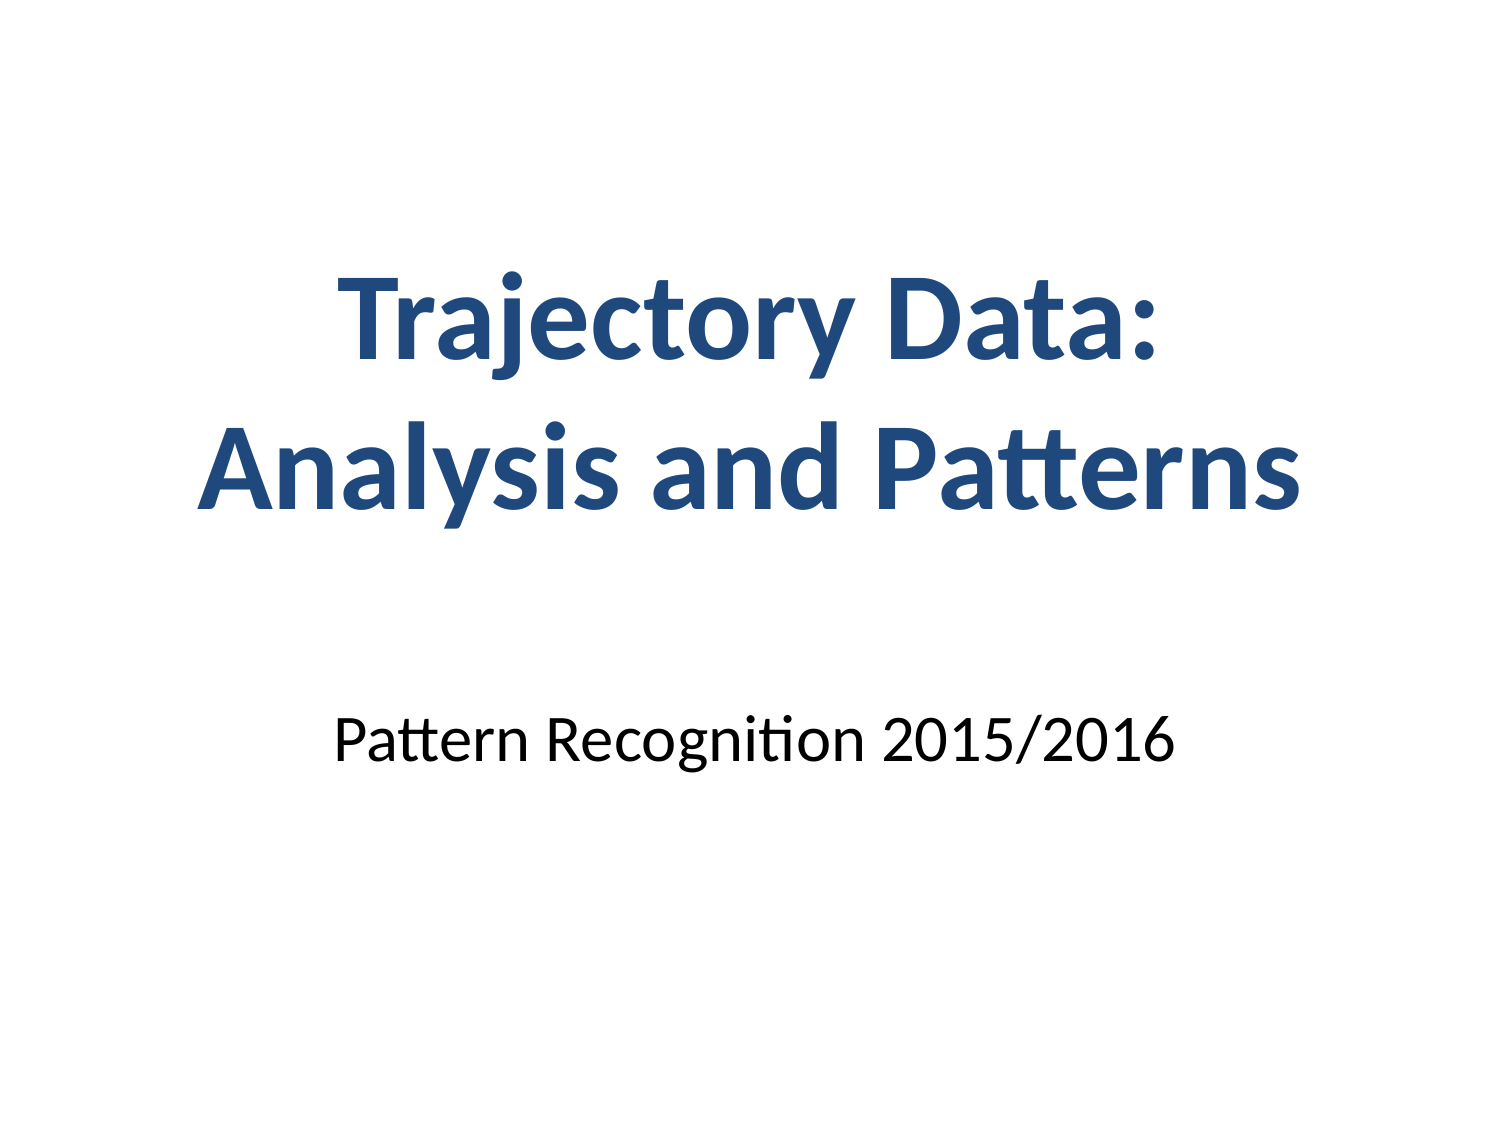

# Trajectory Data: Analysis and Patterns
Pattern Recognition 2015/2016